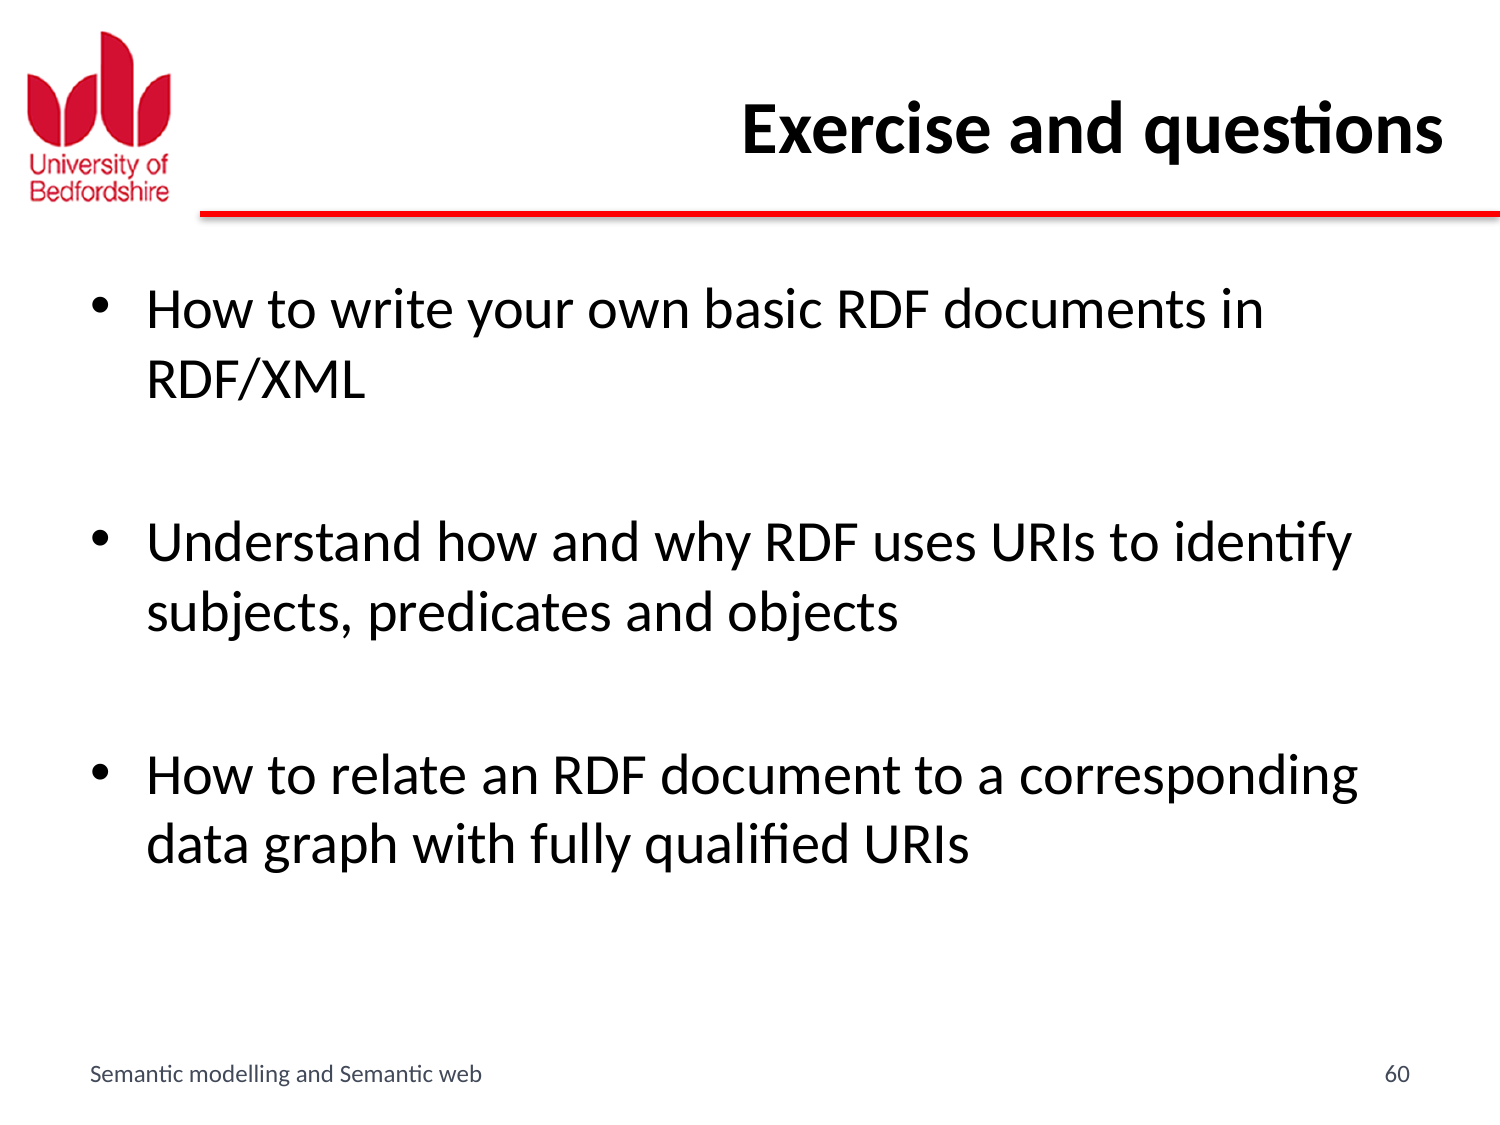

# Exercise and questions
How to write your own basic RDF documents in RDF/XML

Understand how and why RDF uses URIs to identify subjects, predicates and objects

How to relate an RDF document to a corresponding data graph with fully qualified URIs
Semantic modelling and Semantic web
60